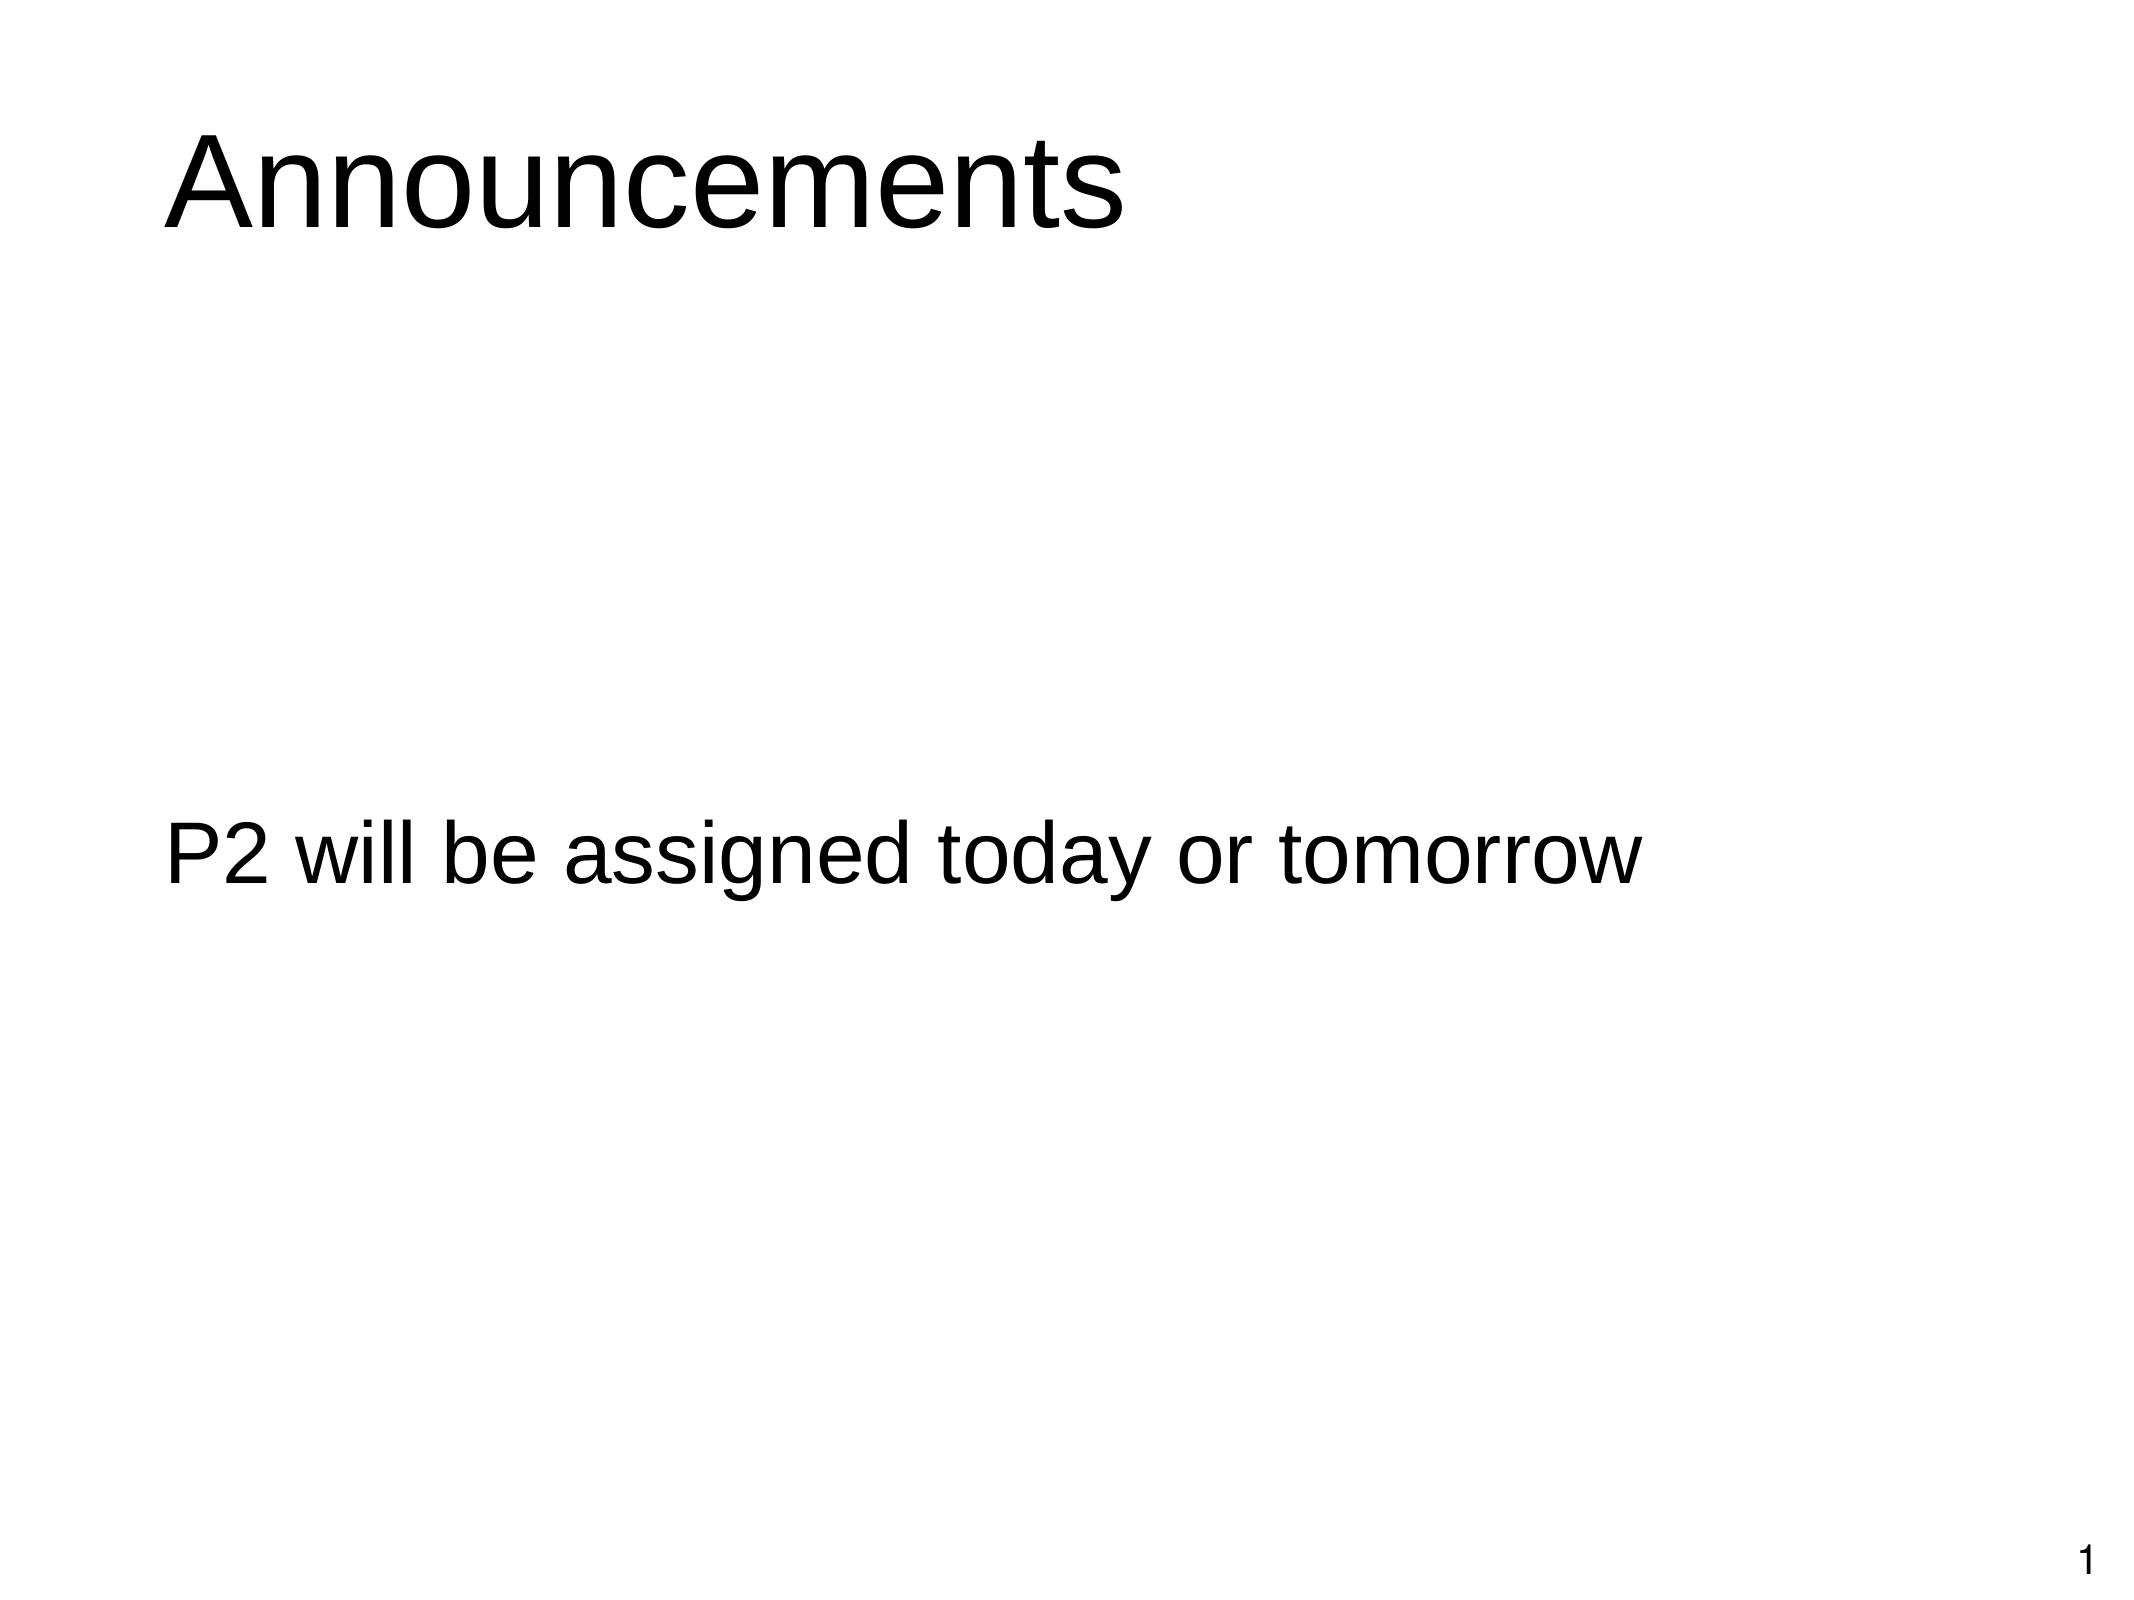

# Announcements
P2 will be assigned today or tomorrow

1